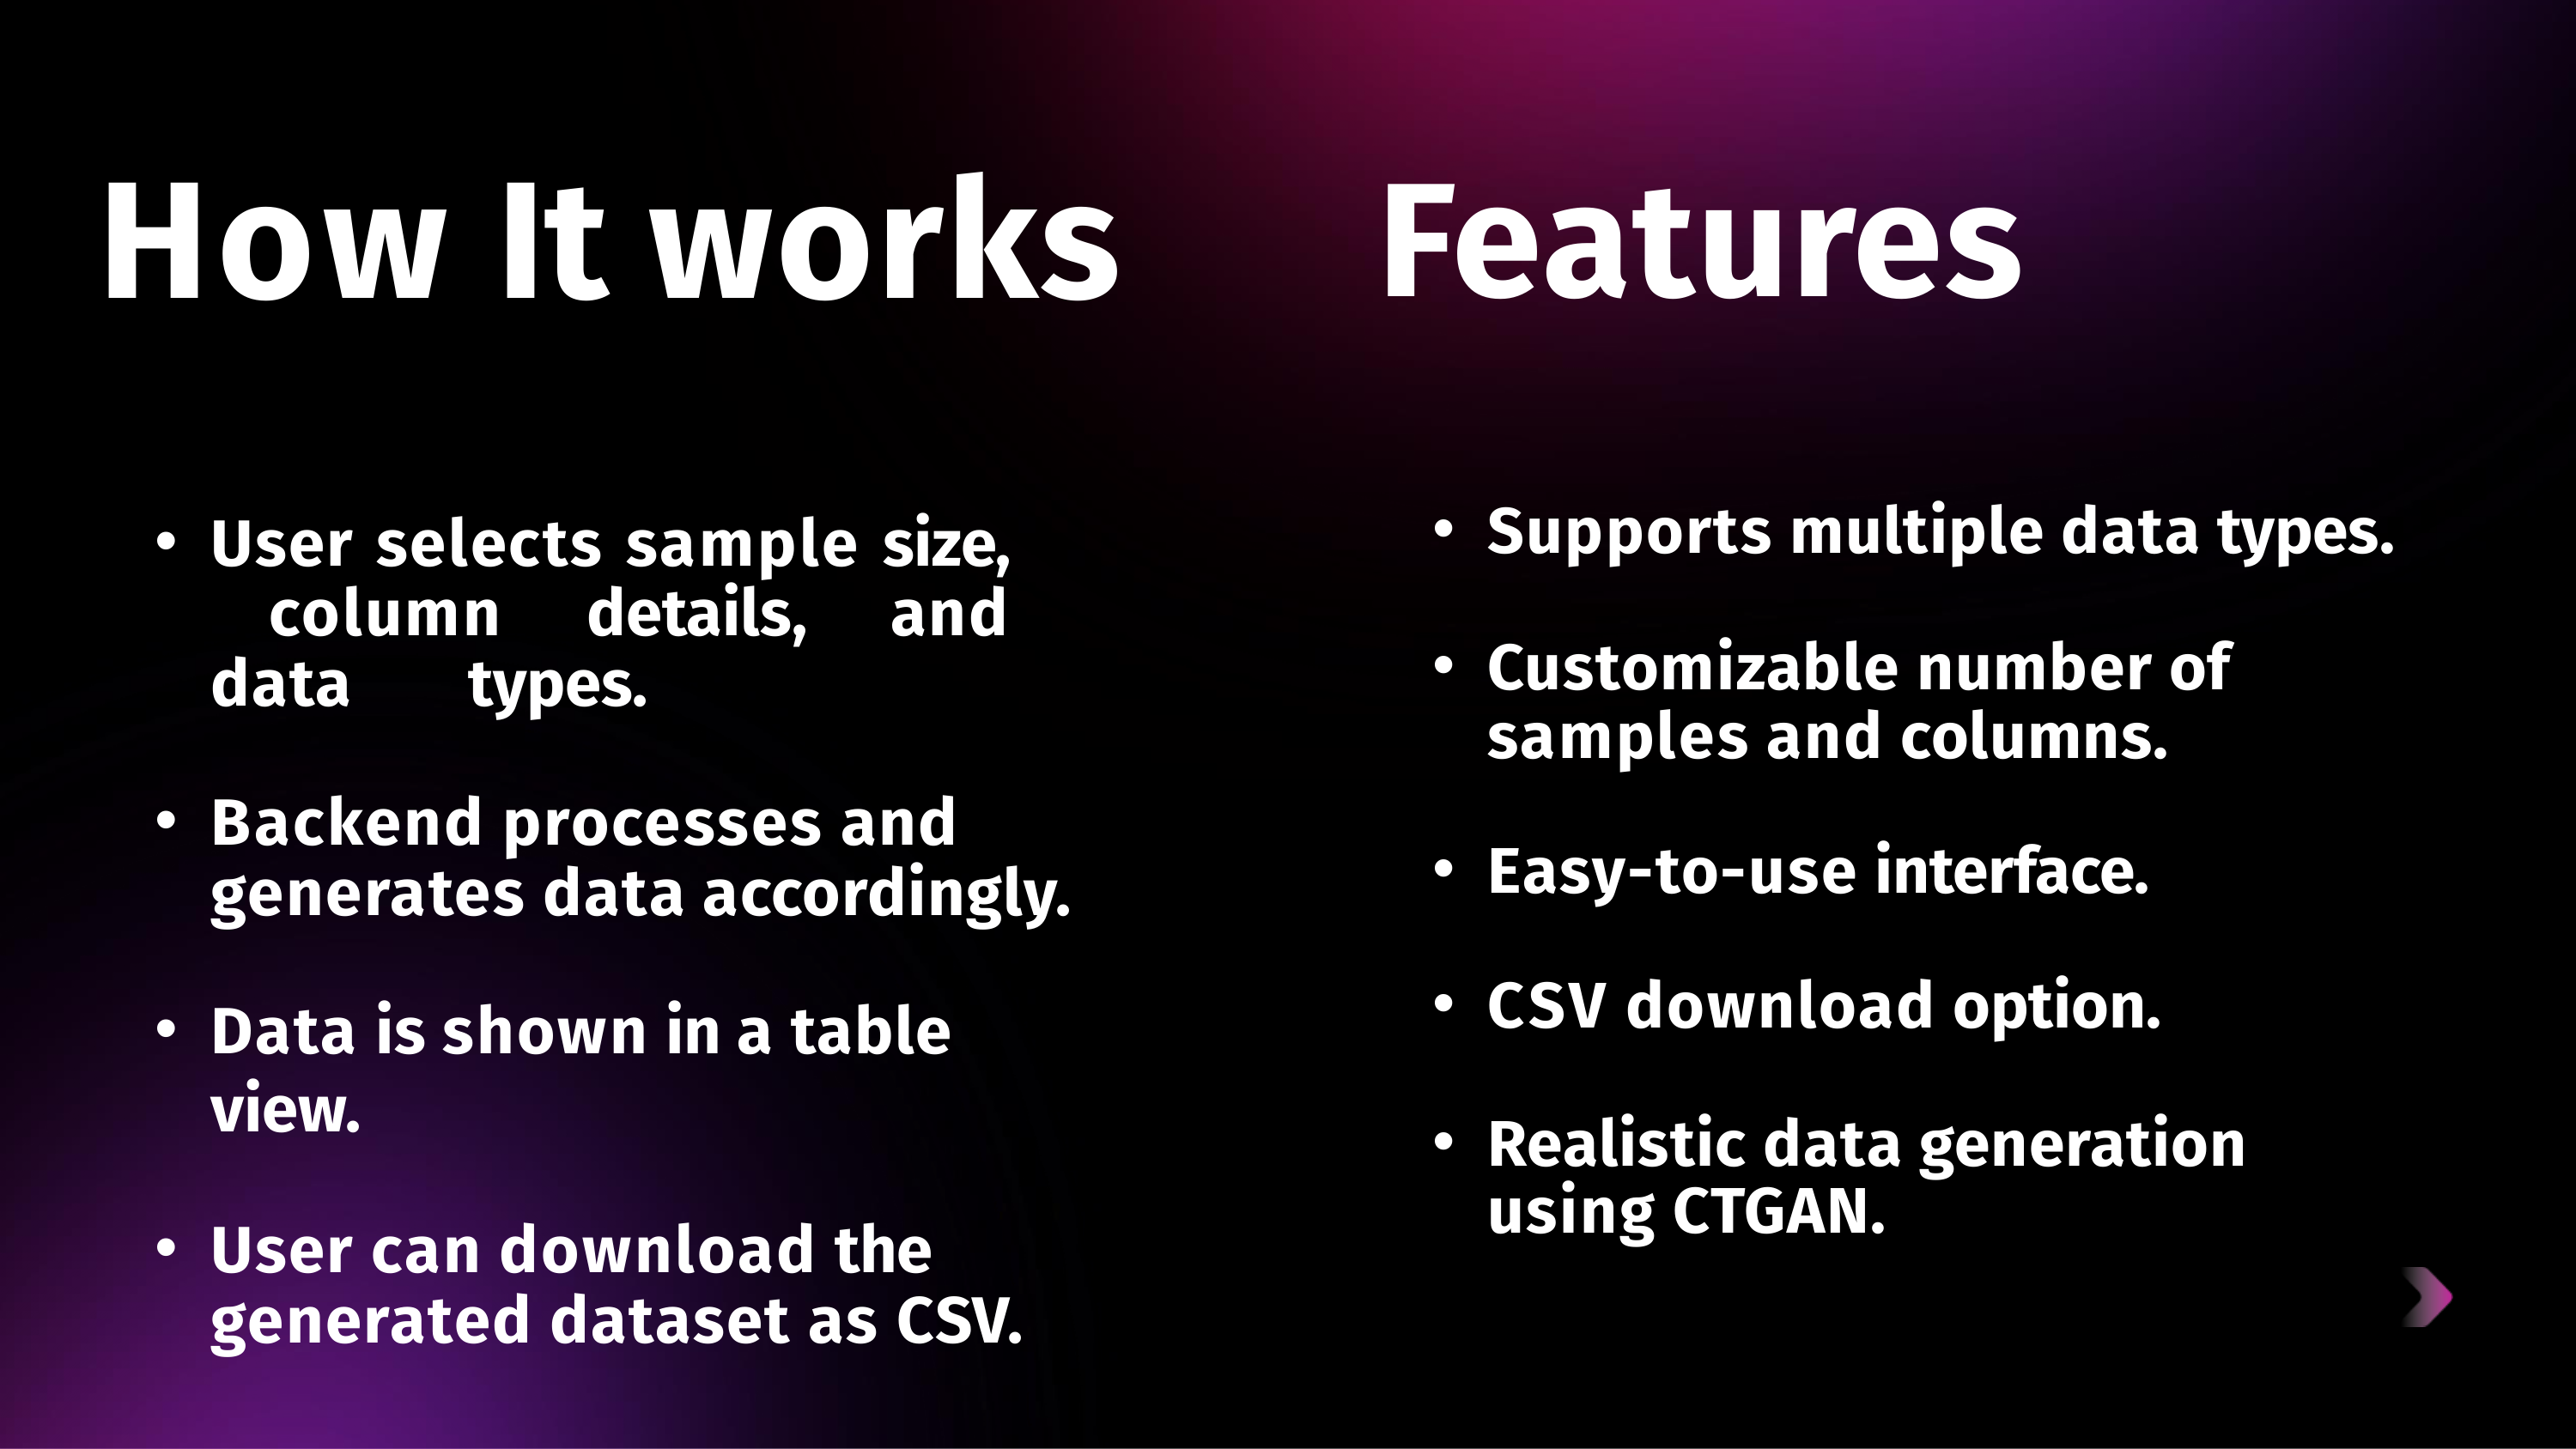

How It works
# Features
Supports multiple data types.
Customizable number of samples and columns.
Easy-to-use interface.
CSV download option.
Realistic data generation using CTGAN.
User selects sample size, 	column details, and data 	types.
Backend processes and generates data accordingly.
Data is shown in a table view.
User can download the generated dataset as CSV.